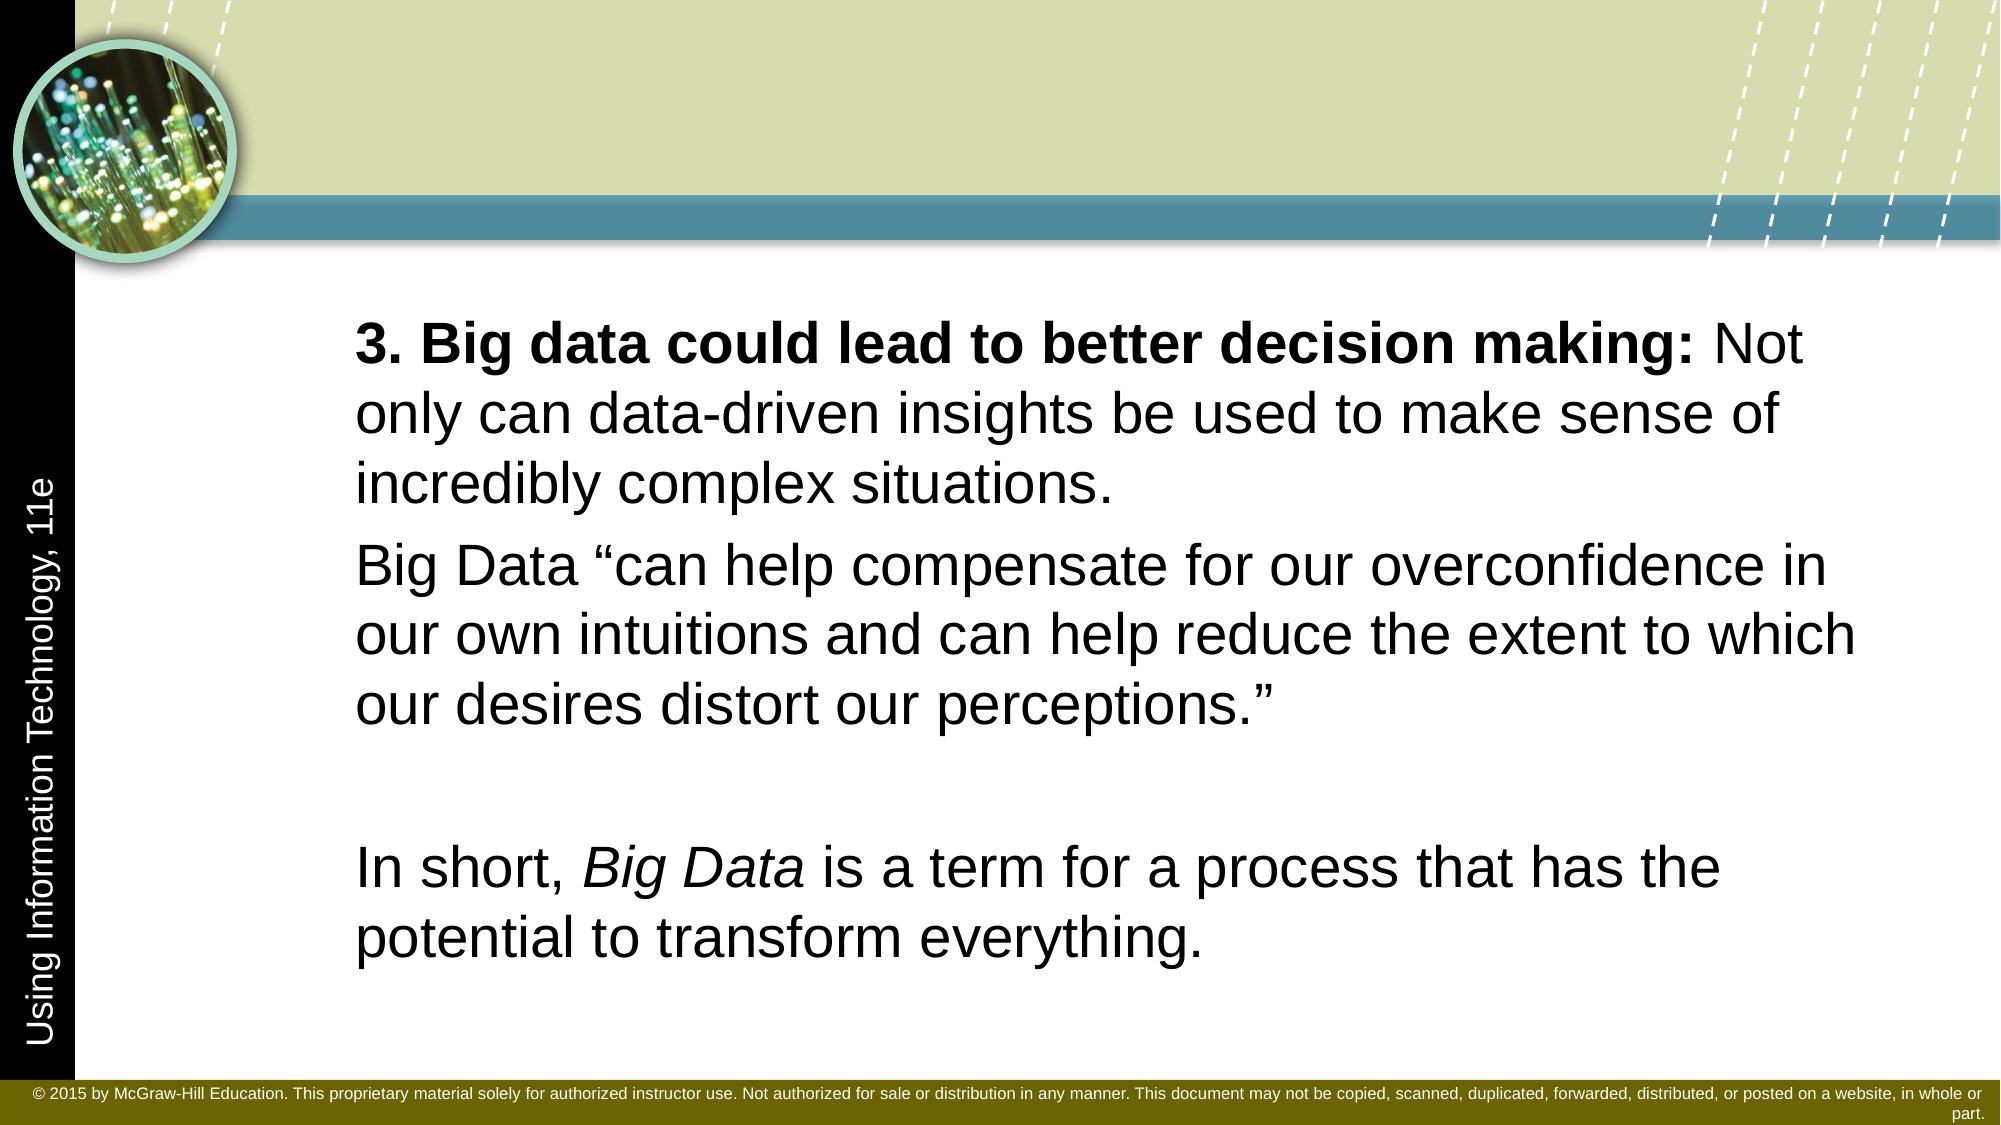

3. Big data could lead to better decision making: Not only can data-driven insights be used to make sense of incredibly complex situations.
Big Data “can help compensate for our overconfidence in our own intuitions and can help reduce the extent to which our desires distort our perceptions.”

In short, Big Data is a term for a process that has the potential to transform everything.